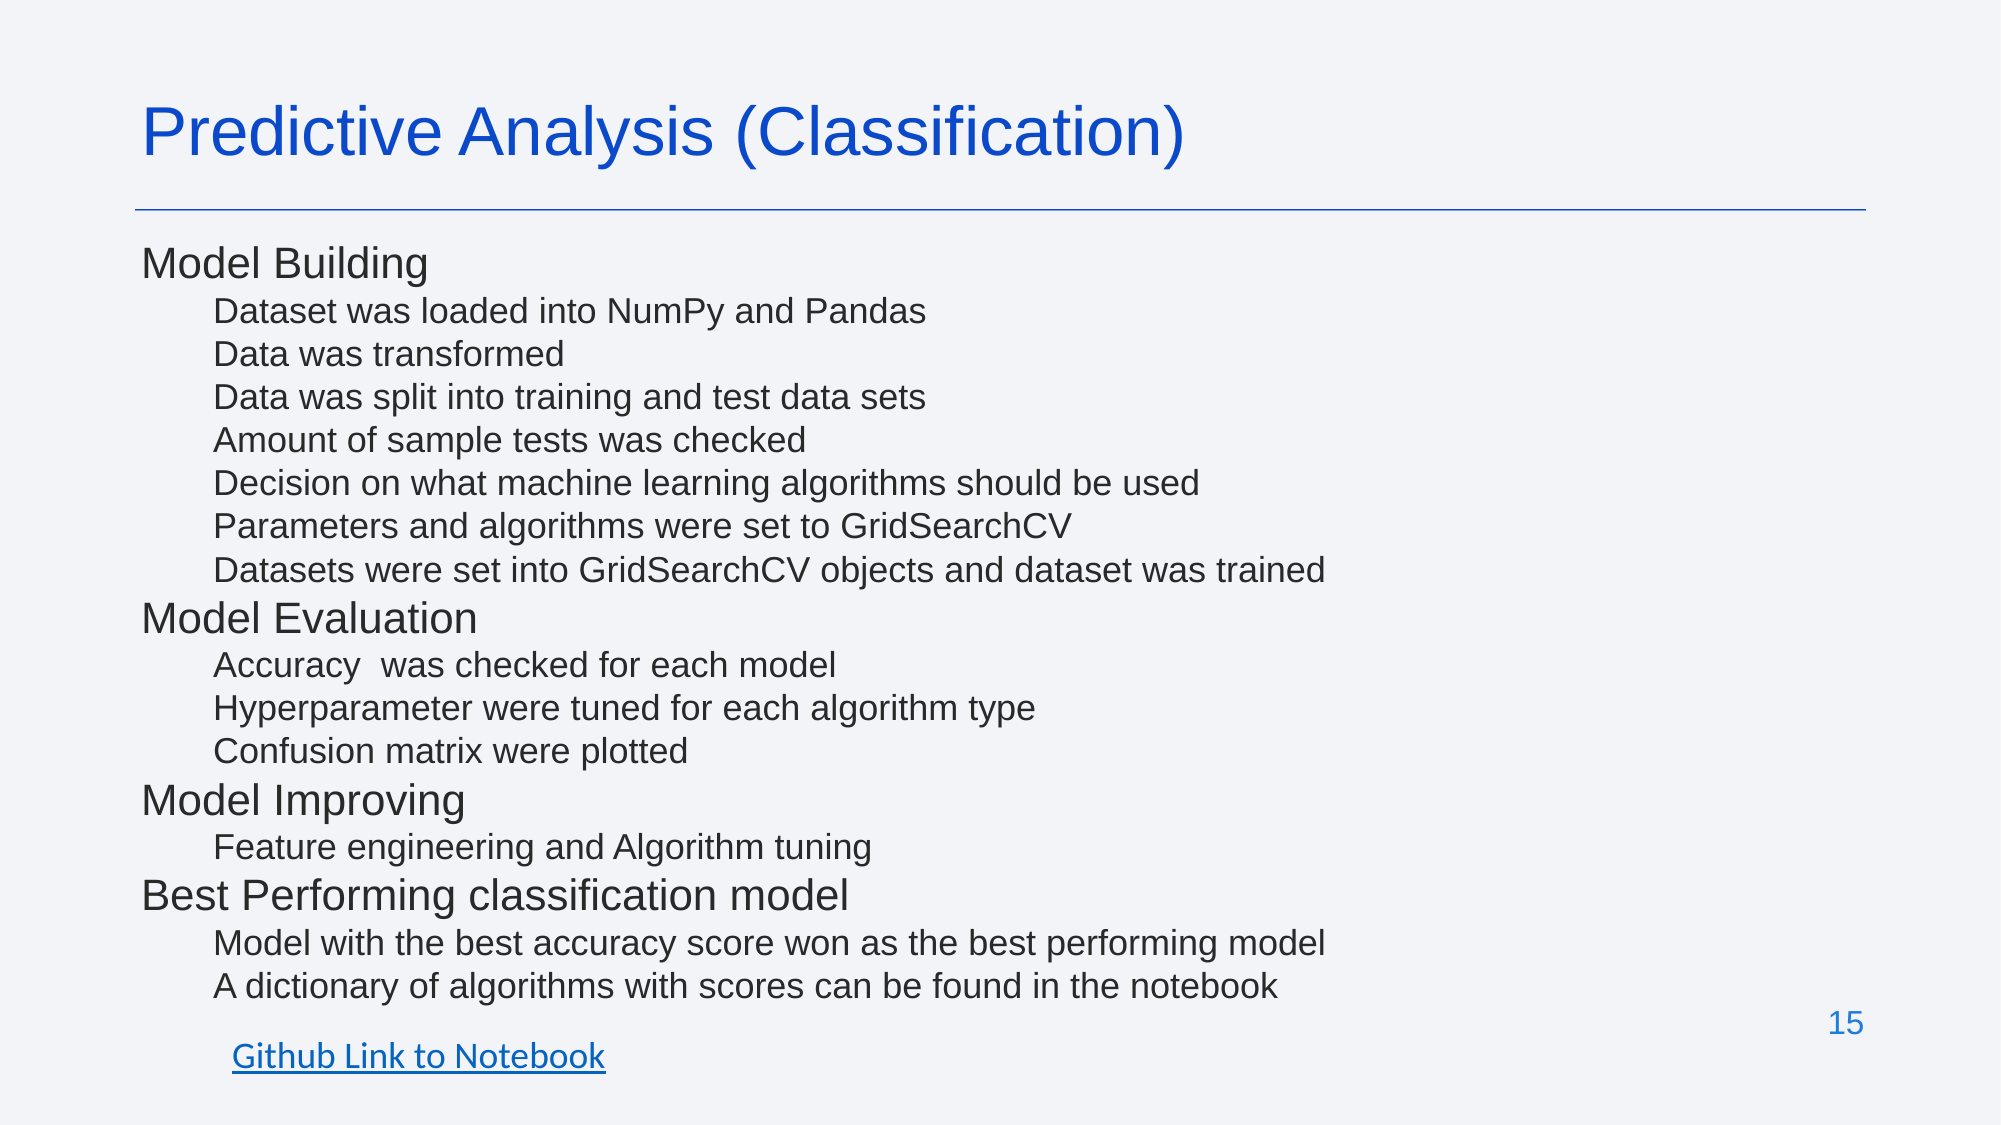

Predictive Analysis (Classification)
Model Building
Dataset was loaded into NumPy and Pandas
Data was transformed
Data was split into training and test data sets
Amount of sample tests was checked
Decision on what machine learning algorithms should be used
Parameters and algorithms were set to GridSearchCV
Datasets were set into GridSearchCV objects and dataset was trained
Model Evaluation
Accuracy  was checked for each model
Hyperparameter were tuned for each algorithm type
Confusion matrix were plotted
Model Improving
Feature engineering and Algorithm tuning
Best Performing classification model
Model with the best accuracy score won as the best performing model
A dictionary of algorithms with scores can be found in the notebook

15
Github Link to Notebook